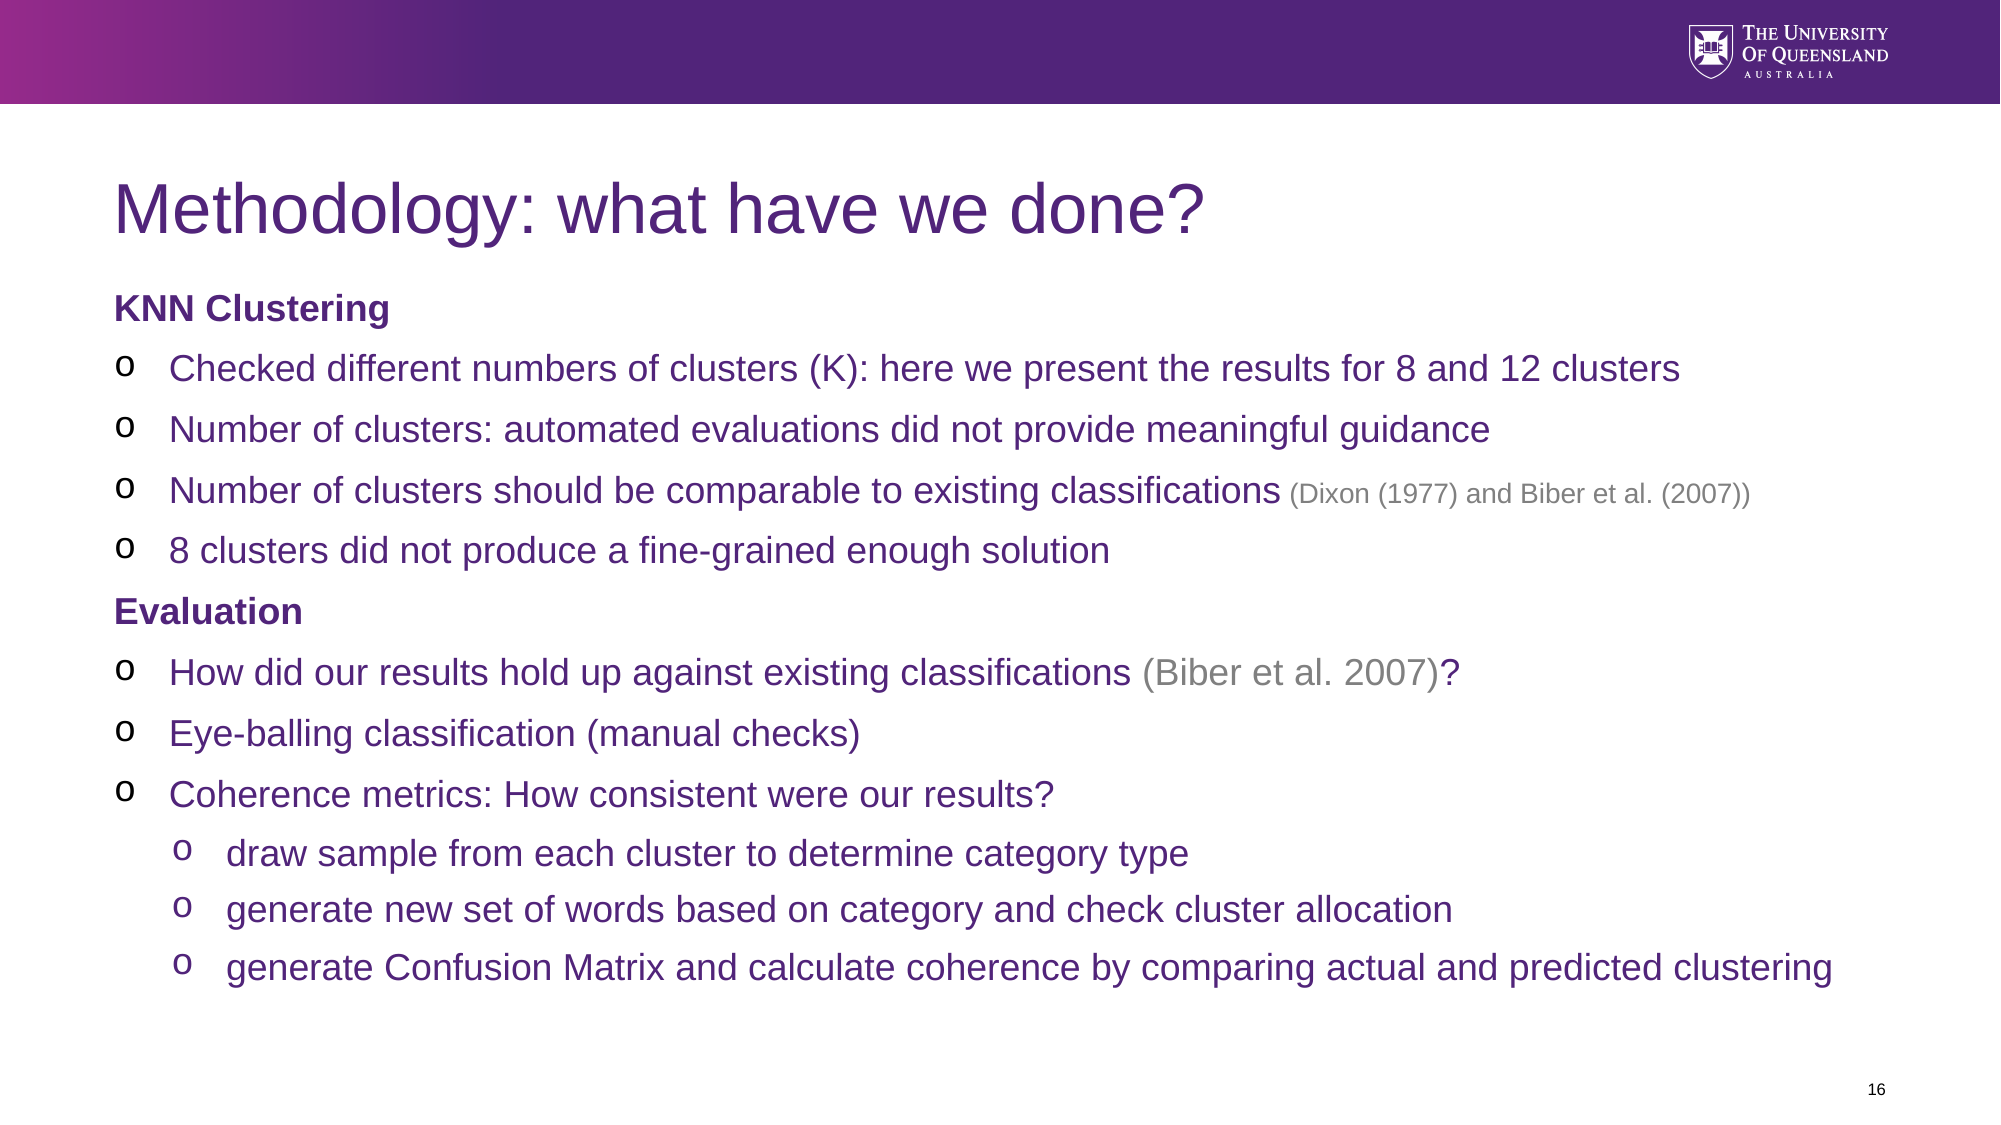

# Methodology: what have we done?
KNN Clustering
Checked different numbers of clusters (K): here we present the results for 8 and 12 clusters
Number of clusters: automated evaluations did not provide meaningful guidance
Number of clusters should be comparable to existing classifications (Dixon (1977) and Biber et al. (2007))
8 clusters did not produce a fine-grained enough solution
Evaluation
How did our results hold up against existing classifications (Biber et al. 2007)?
Eye-balling classification (manual checks)
Coherence metrics: How consistent were our results?
draw sample from each cluster to determine category type
generate new set of words based on category and check cluster allocation
generate Confusion Matrix and calculate coherence by comparing actual and predicted clustering

16